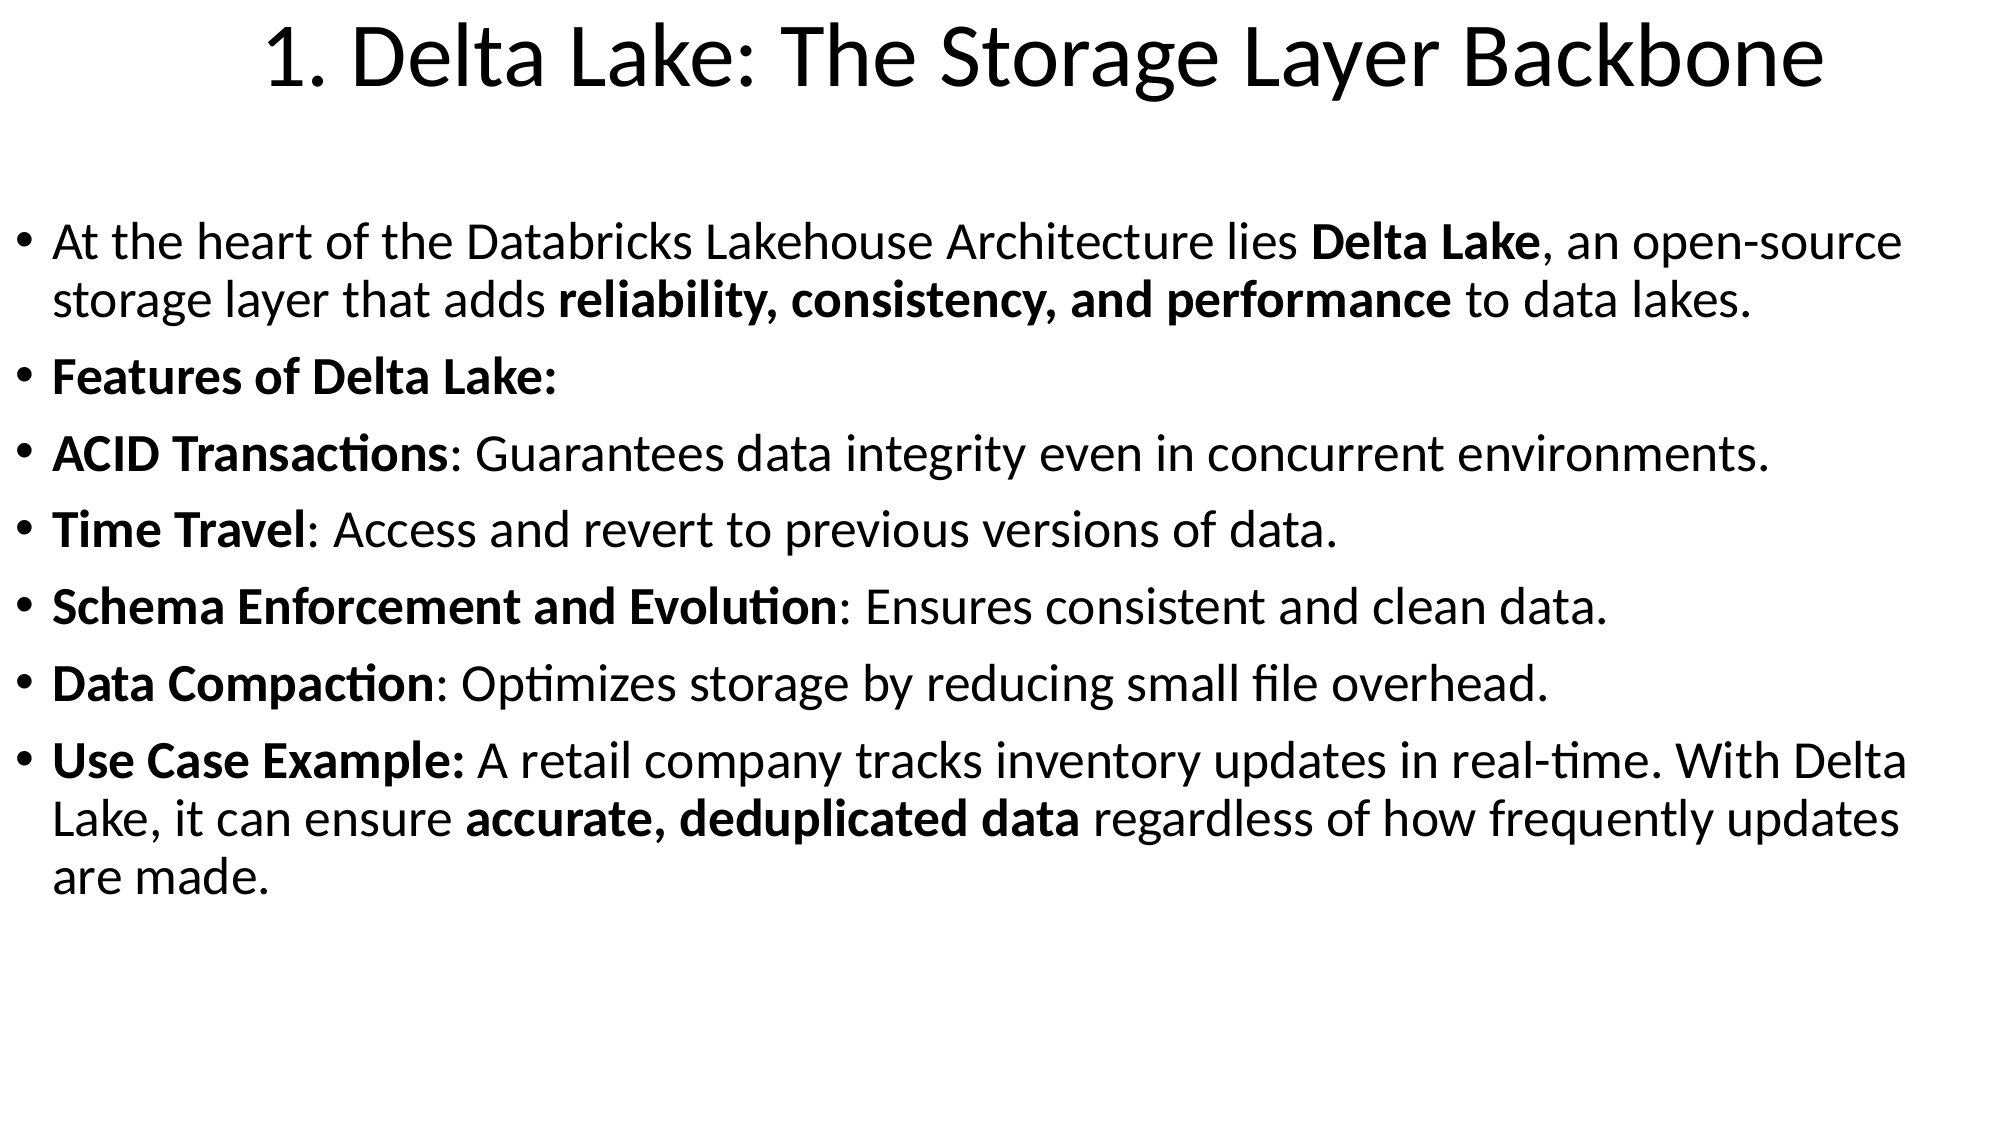

# 1. Delta Lake: The Storage Layer Backbone
At the heart of the Databricks Lakehouse Architecture lies Delta Lake, an open-source storage layer that adds reliability, consistency, and performance to data lakes.
Features of Delta Lake:
ACID Transactions: Guarantees data integrity even in concurrent environments.
Time Travel: Access and revert to previous versions of data.
Schema Enforcement and Evolution: Ensures consistent and clean data.
Data Compaction: Optimizes storage by reducing small file overhead.
Use Case Example: A retail company tracks inventory updates in real-time. With Delta Lake, it can ensure accurate, deduplicated data regardless of how frequently updates are made.